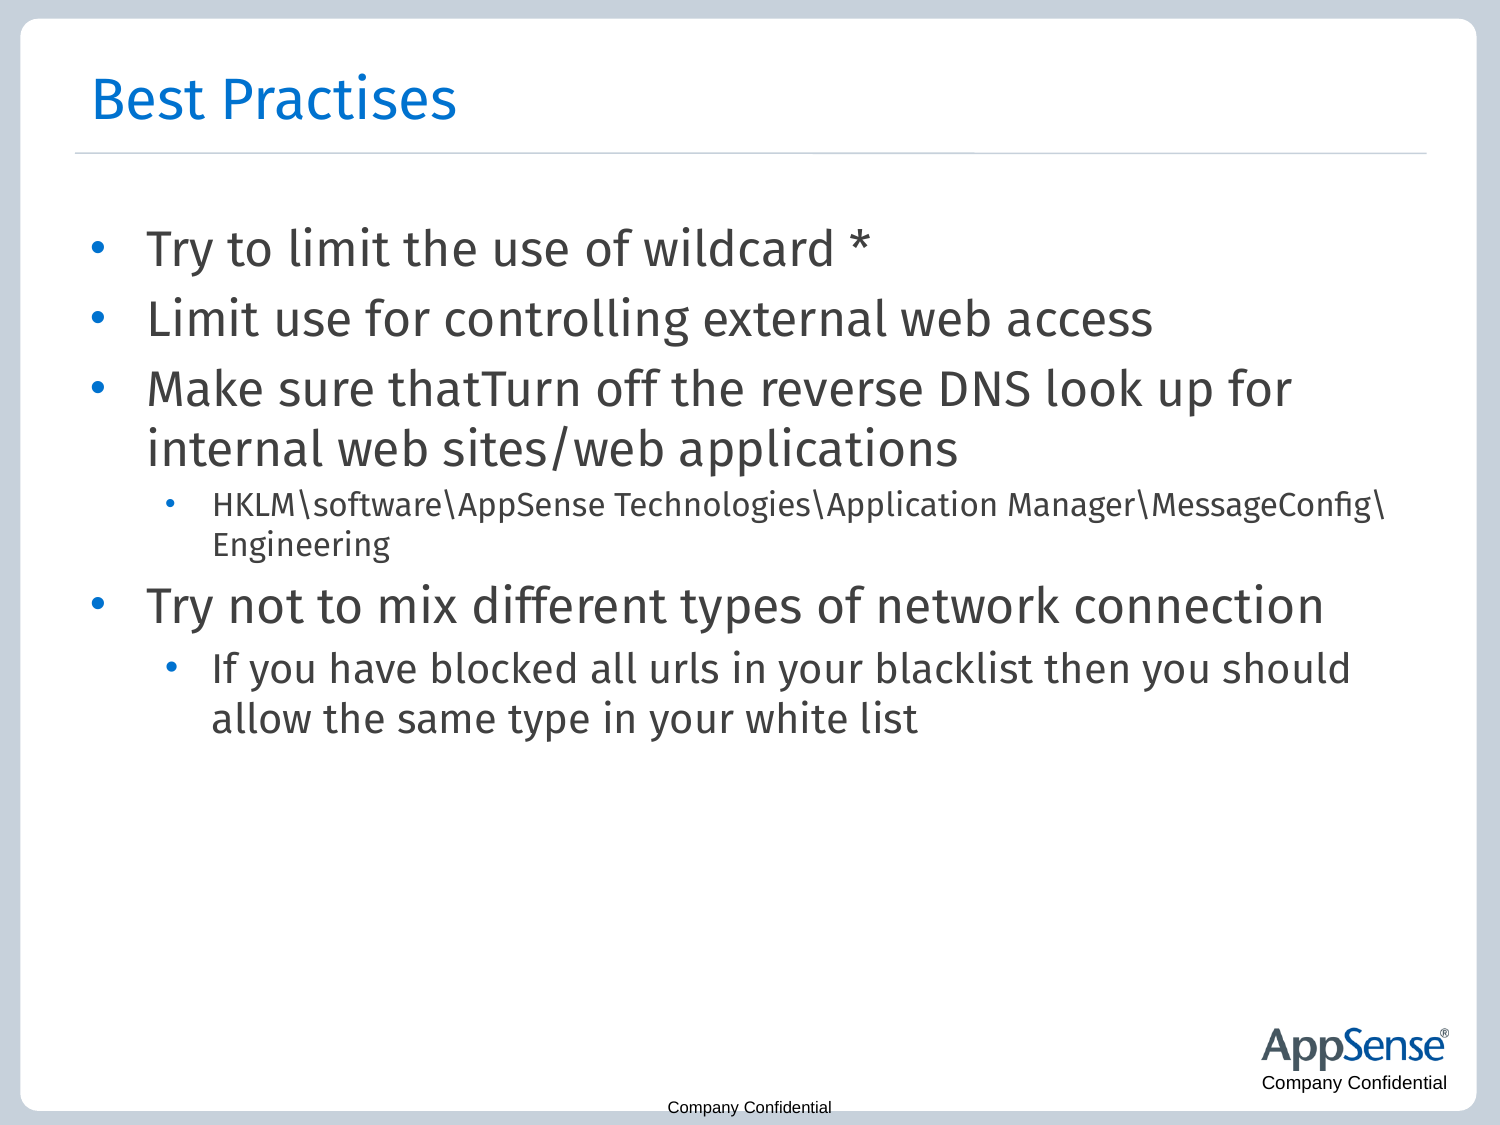

# Best Practises
Try to limit the use of wildcard *
Limit use for controlling external web access
Make sure thatTurn off the reverse DNS look up for internal web sites/web applications
HKLM\software\AppSense Technologies\Application Manager\MessageConfig\Engineering
Try not to mix different types of network connection
If you have blocked all urls in your blacklist then you should allow the same type in your white list
Company Confidential